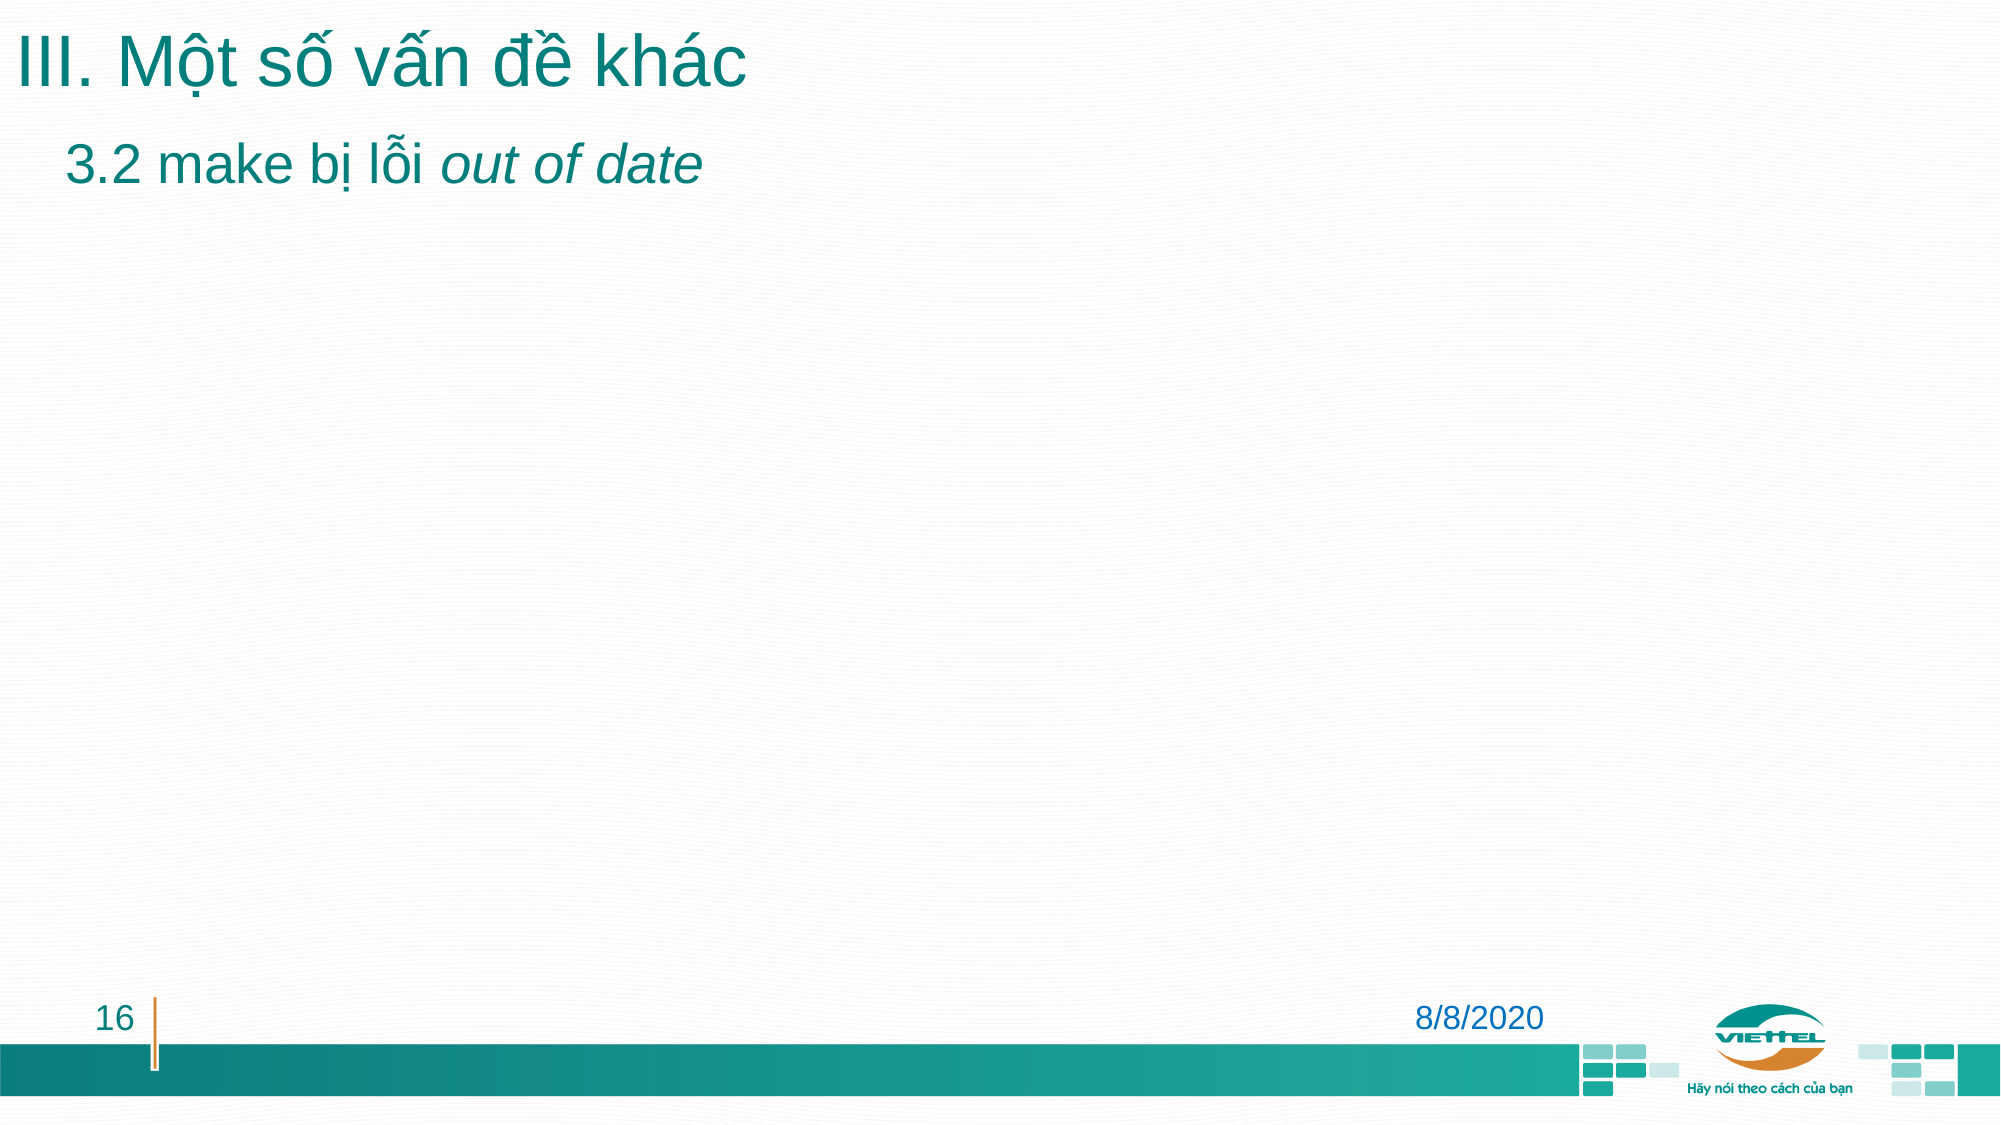

III. Một số vấn đề khác

3.2 make bị lỗi out of date
16
8/8/2020